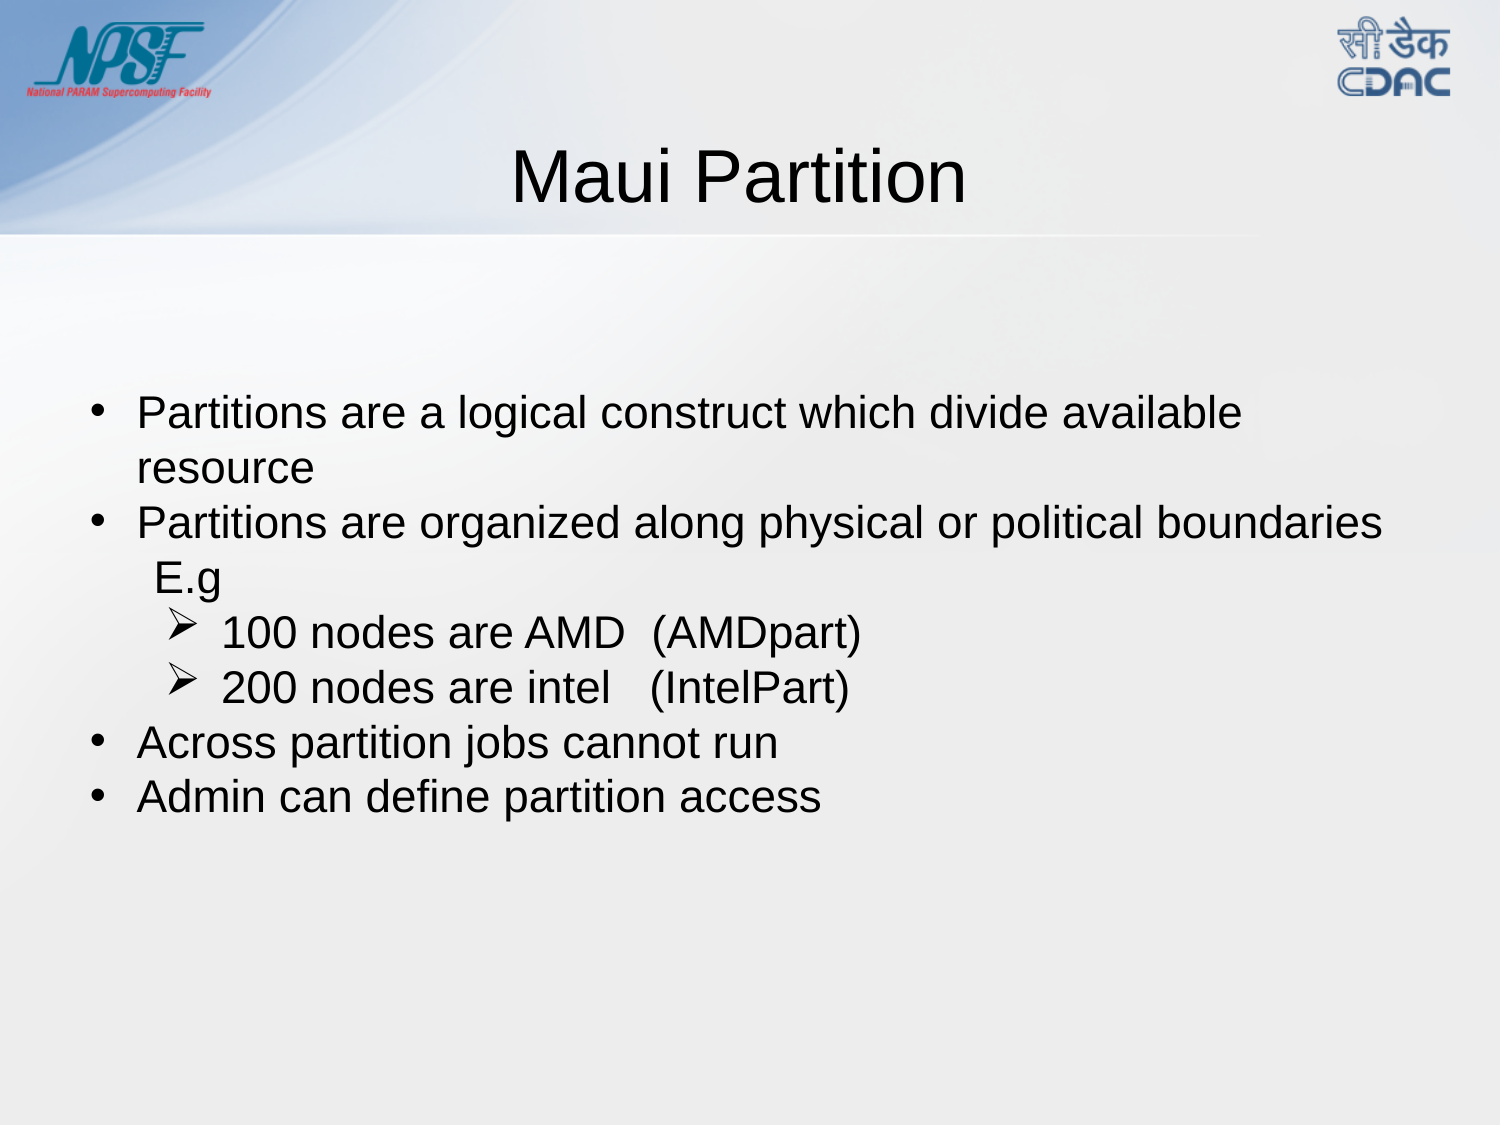

# Maui Partition
Partitions are a logical construct which divide available resource
Partitions are organized along physical or political boundaries
     E.g
100 nodes are AMD  (AMDpart)
200 nodes are intel   (IntelPart)
Across partition jobs cannot run
Admin can define partition access